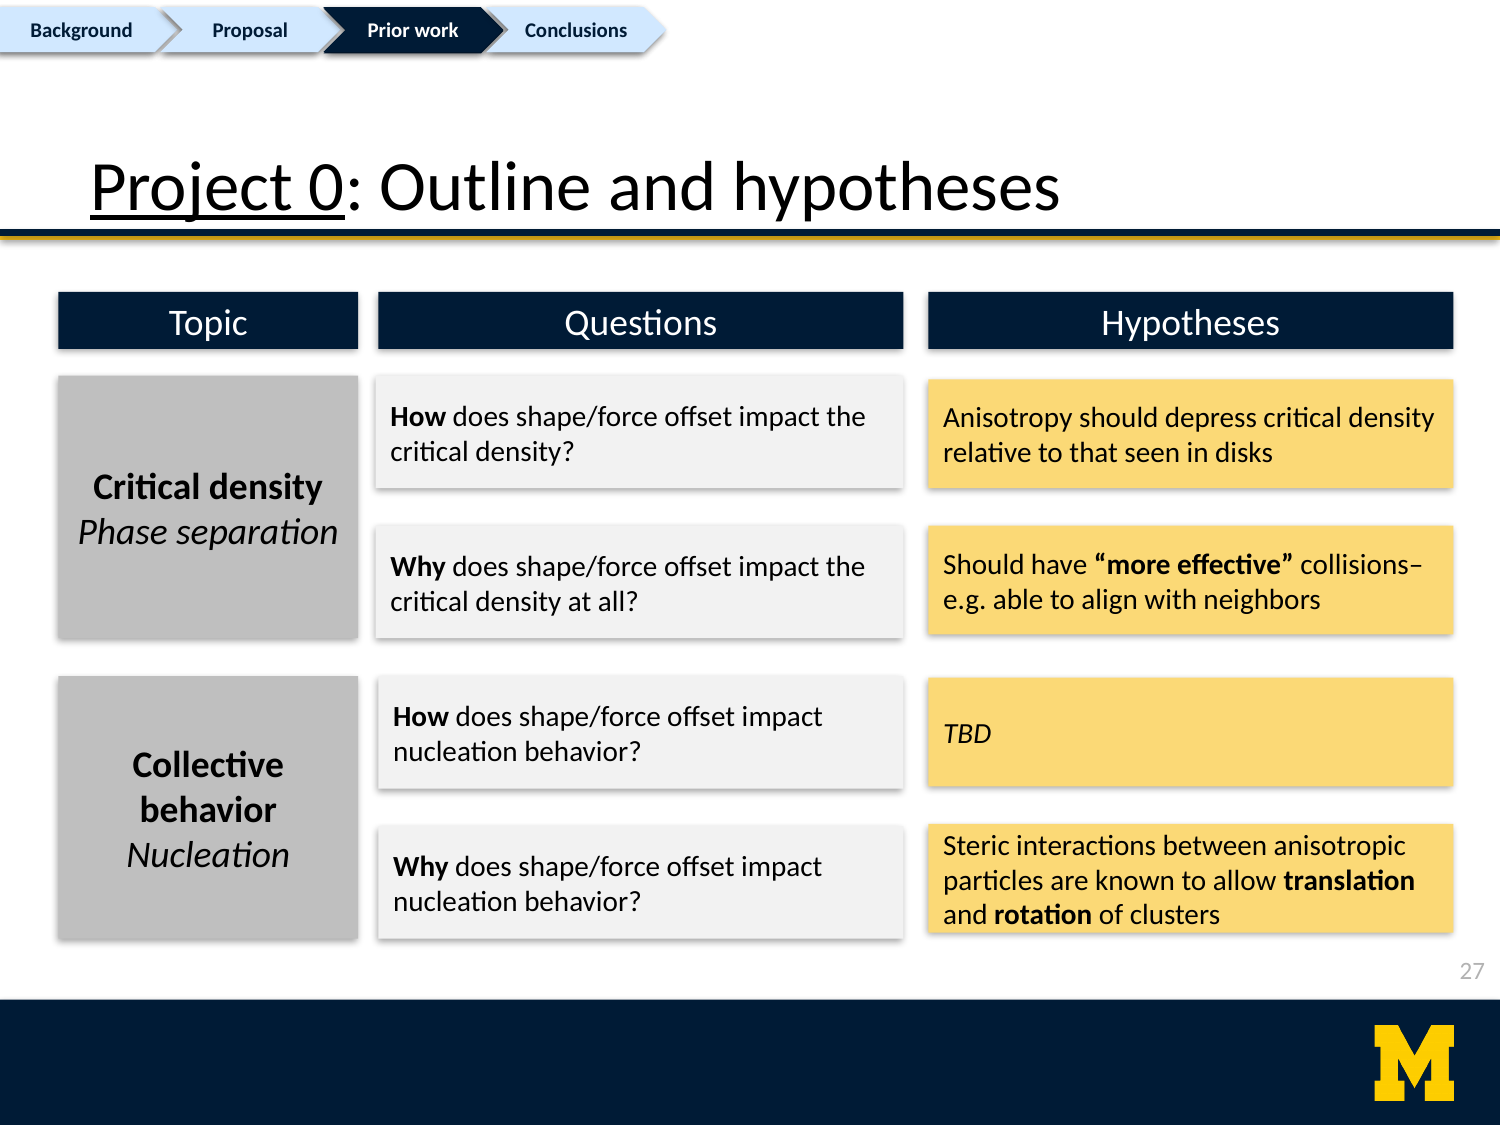

Background
Proposal
Conclusions
Prior work
Background
Proposal
Prior work
Conclusions
# Project 0: Outline and hypotheses
Topic
Questions
Hypotheses
Critical density
Phase separation
How does shape/force offset impact the critical density?
Anisotropy should depress critical density relative to that seen in disks
Why does shape/force offset impact the critical density at all?
Should have “more effective” collisions– e.g. able to align with neighbors
Collective behavior
Nucleation
How does shape/force offset impact nucleation behavior?
TBD
Steric interactions between anisotropic particles are known to allow translation and rotation of clusters
Why does shape/force offset impact nucleation behavior?
27